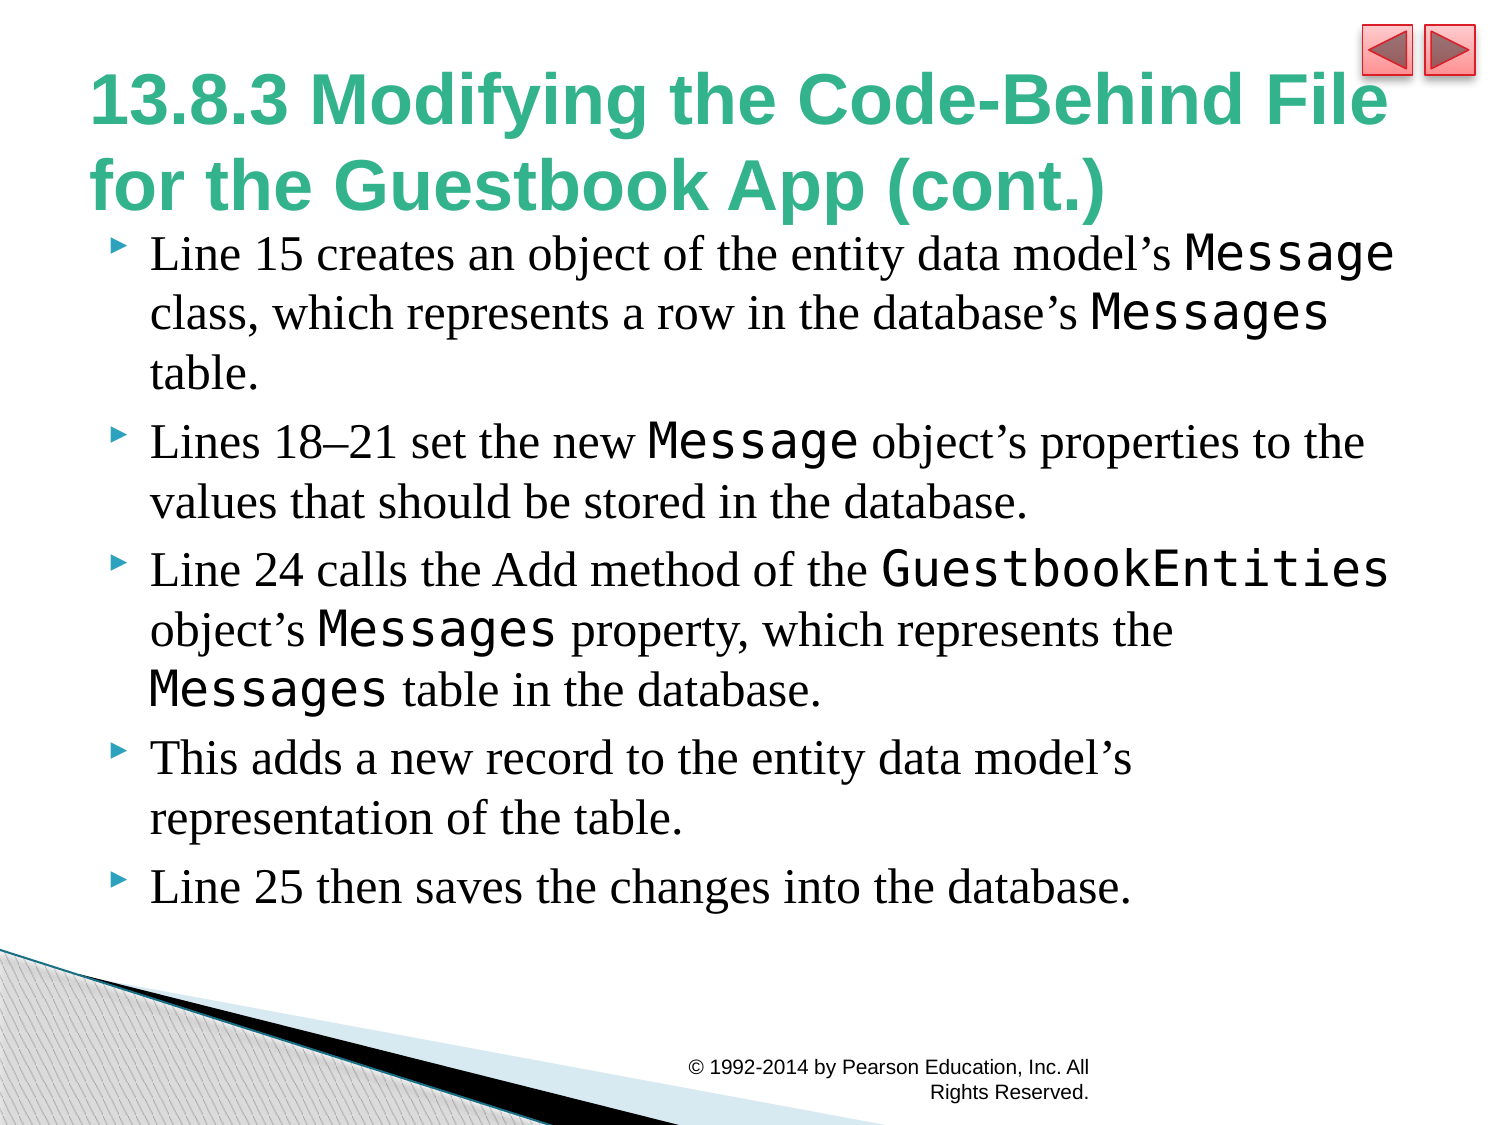

# 13.8.3 Modifying the Code-Behind File for the Guestbook App (cont.)
Line 15 creates an object of the entity data model’s Message class, which represents a row in the database’s Messages table.
Lines 18–21 set the new Message object’s properties to the values that should be stored in the database.
Line 24 calls the Add method of the GuestbookEntities object’s Messages property, which represents the Messages table in the database.
This adds a new record to the entity data model’s representation of the table.
Line 25 then saves the changes into the database.
© 1992-2014 by Pearson Education, Inc. All Rights Reserved.